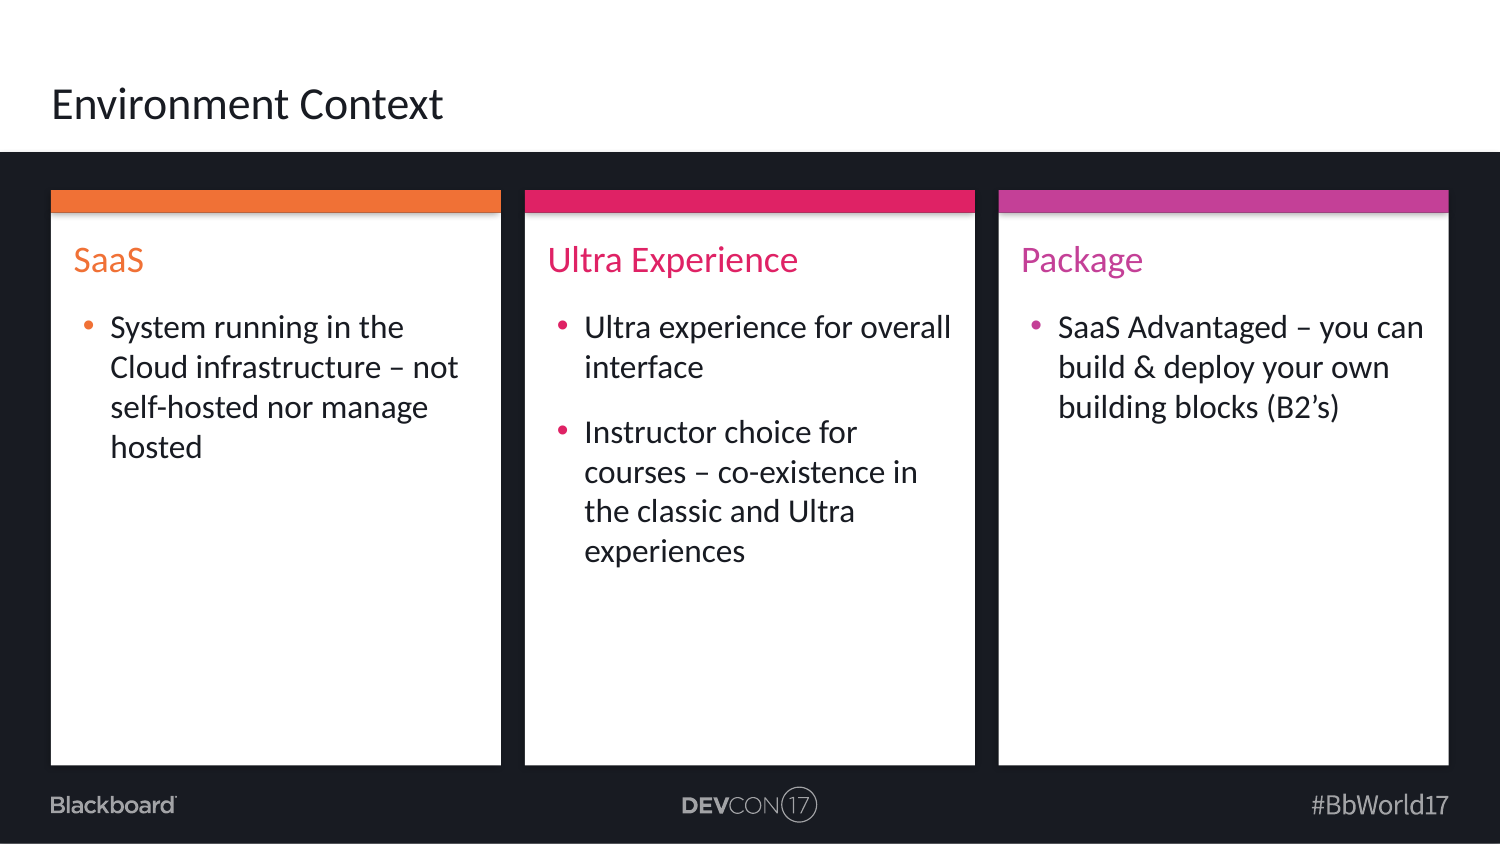

# Environment Context

SaaS
System running in the Cloud infrastructure – not self-hosted nor manage hosted
Ultra Experience
Ultra experience for overall interface
Instructor choice for courses – co-existence in the classic and Ultra experiences
Package
SaaS Advantaged – you can build & deploy your own building blocks (B2’s)